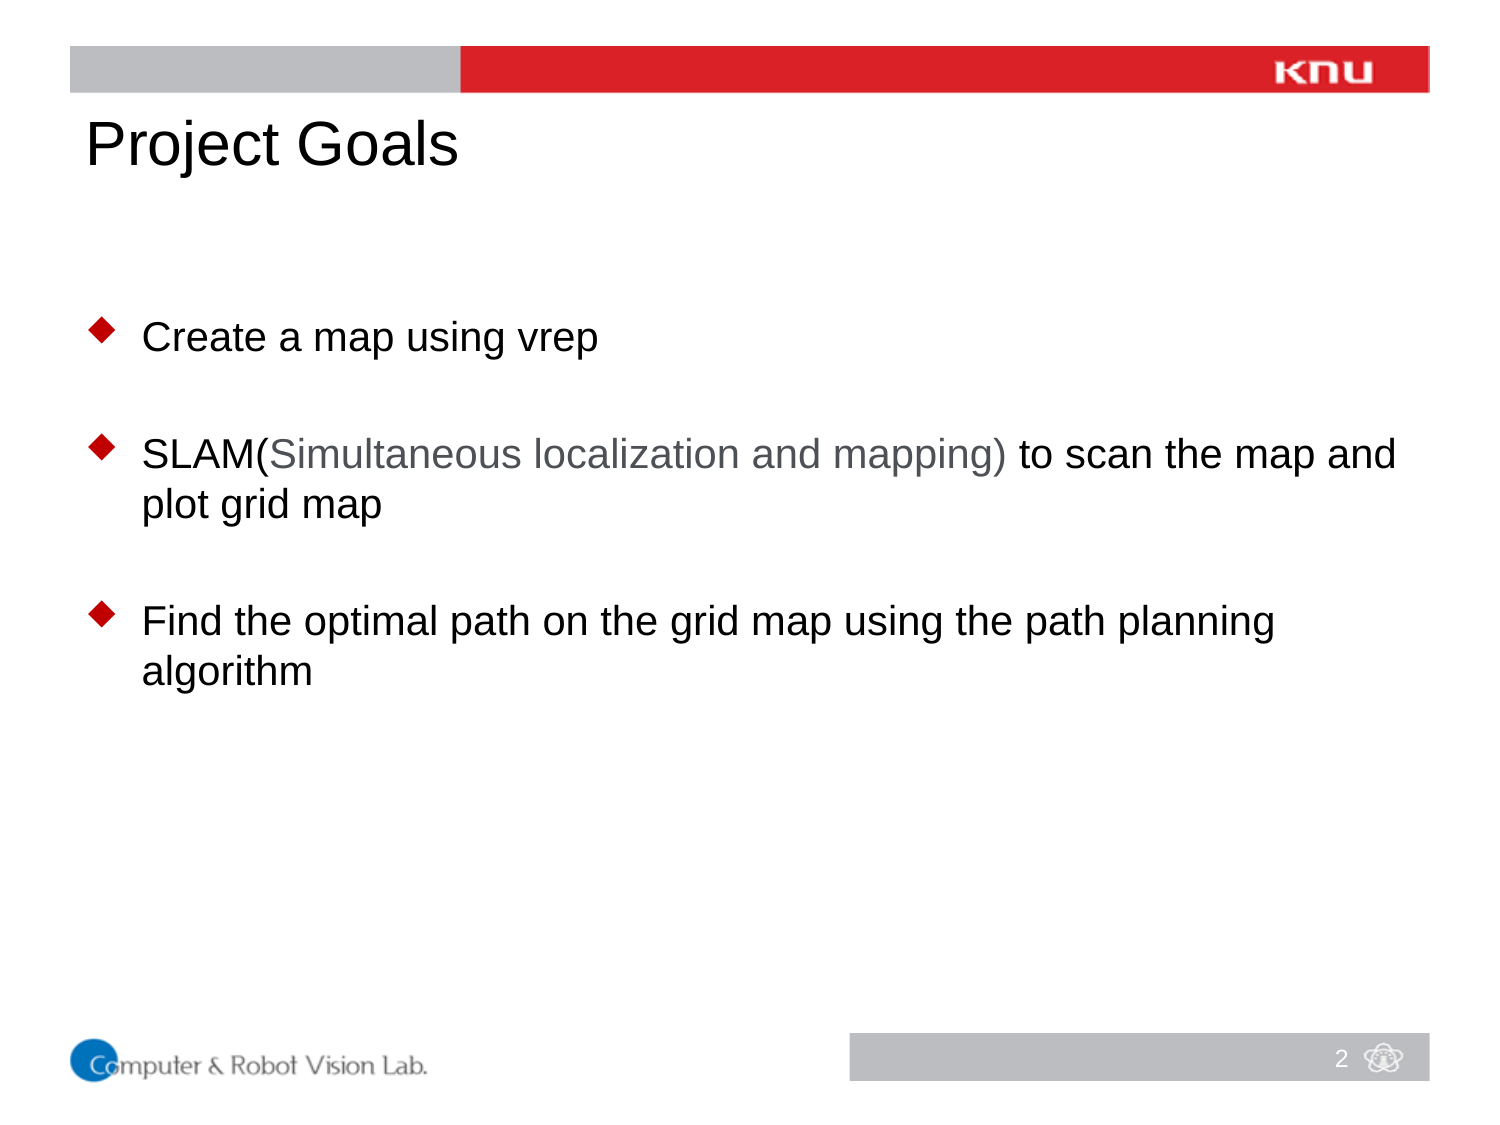

# Project Goals
Create a map using vrep

SLAM(Simultaneous localization and mapping) to scan the map and plot grid map

Find the optimal path on the grid map using the path planning algorithm

2